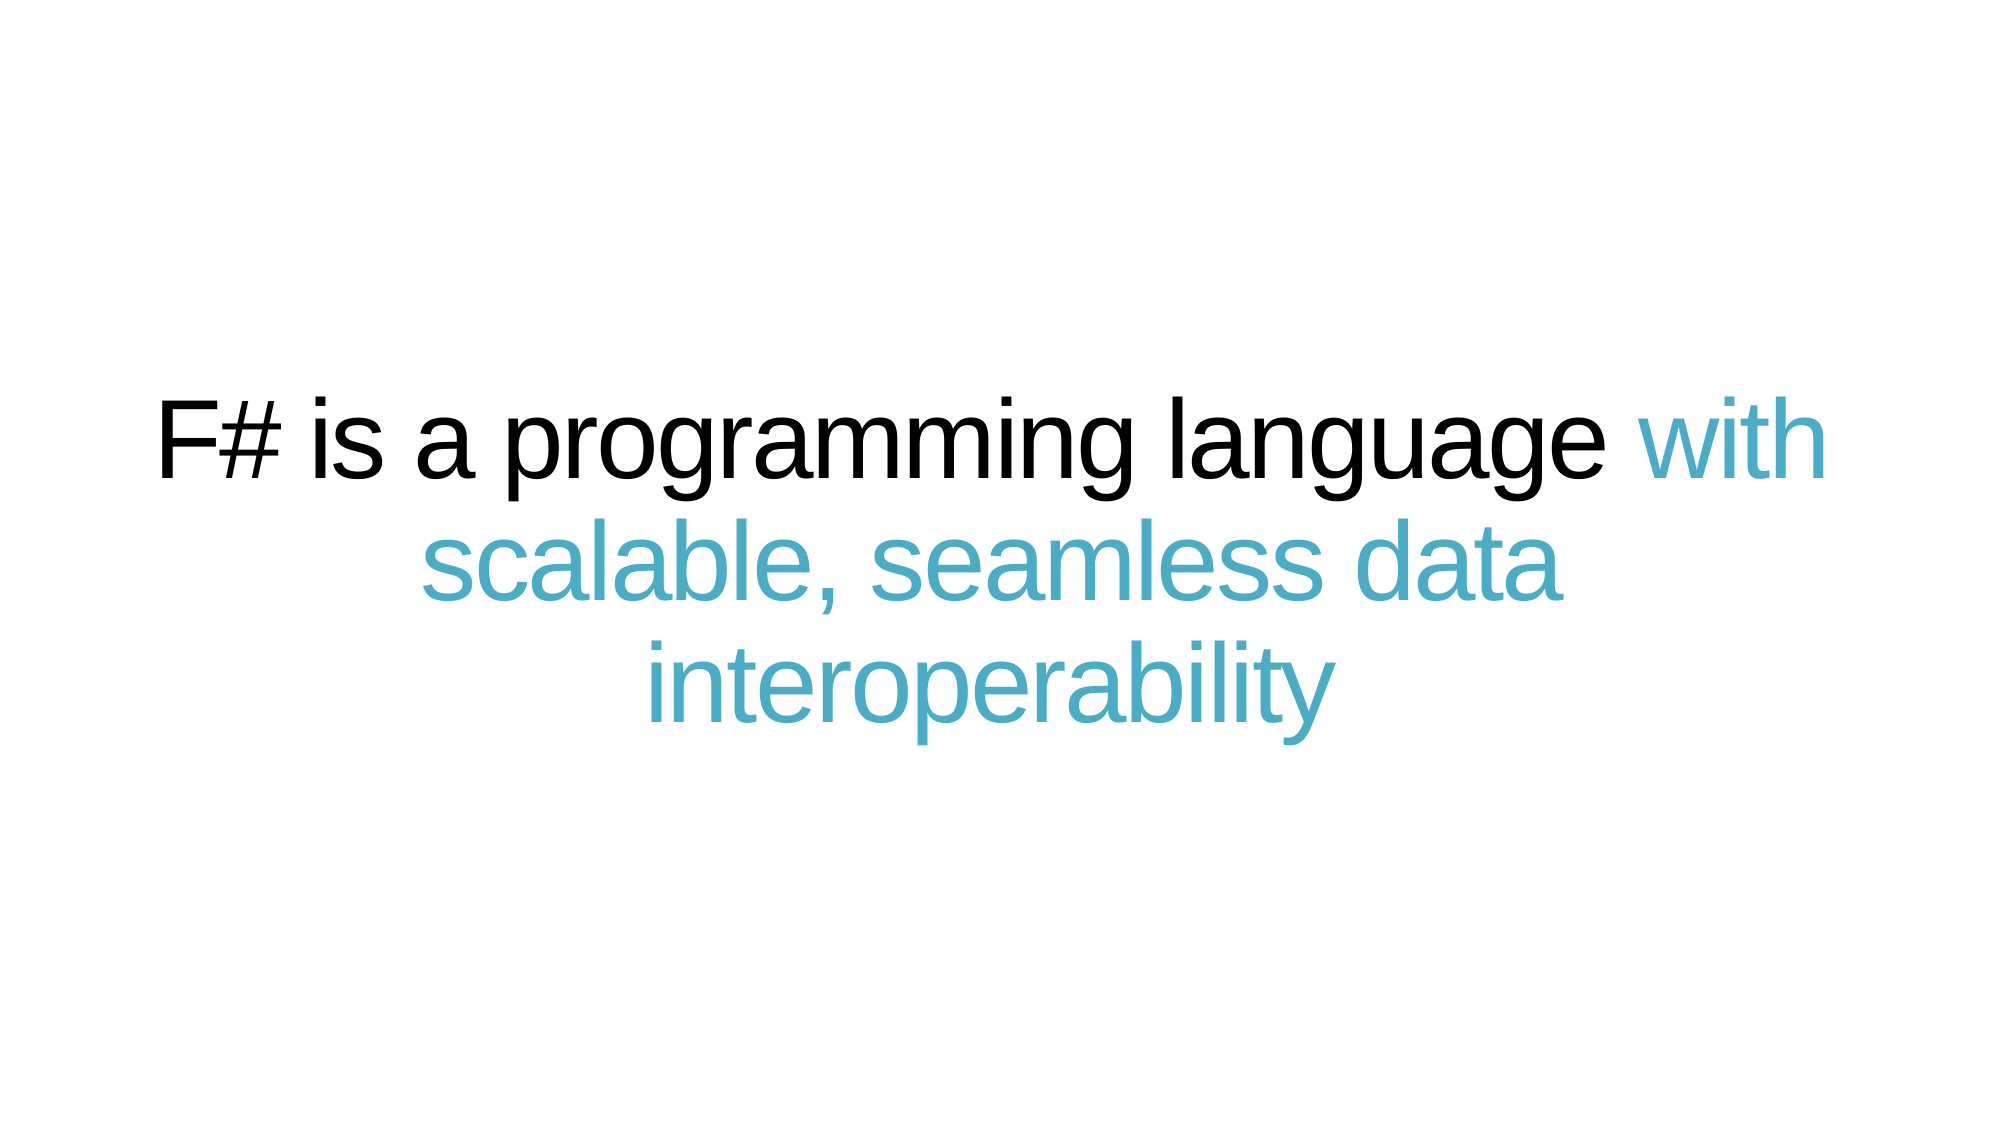

# F# is a programming language with scalable, seamless data interoperability